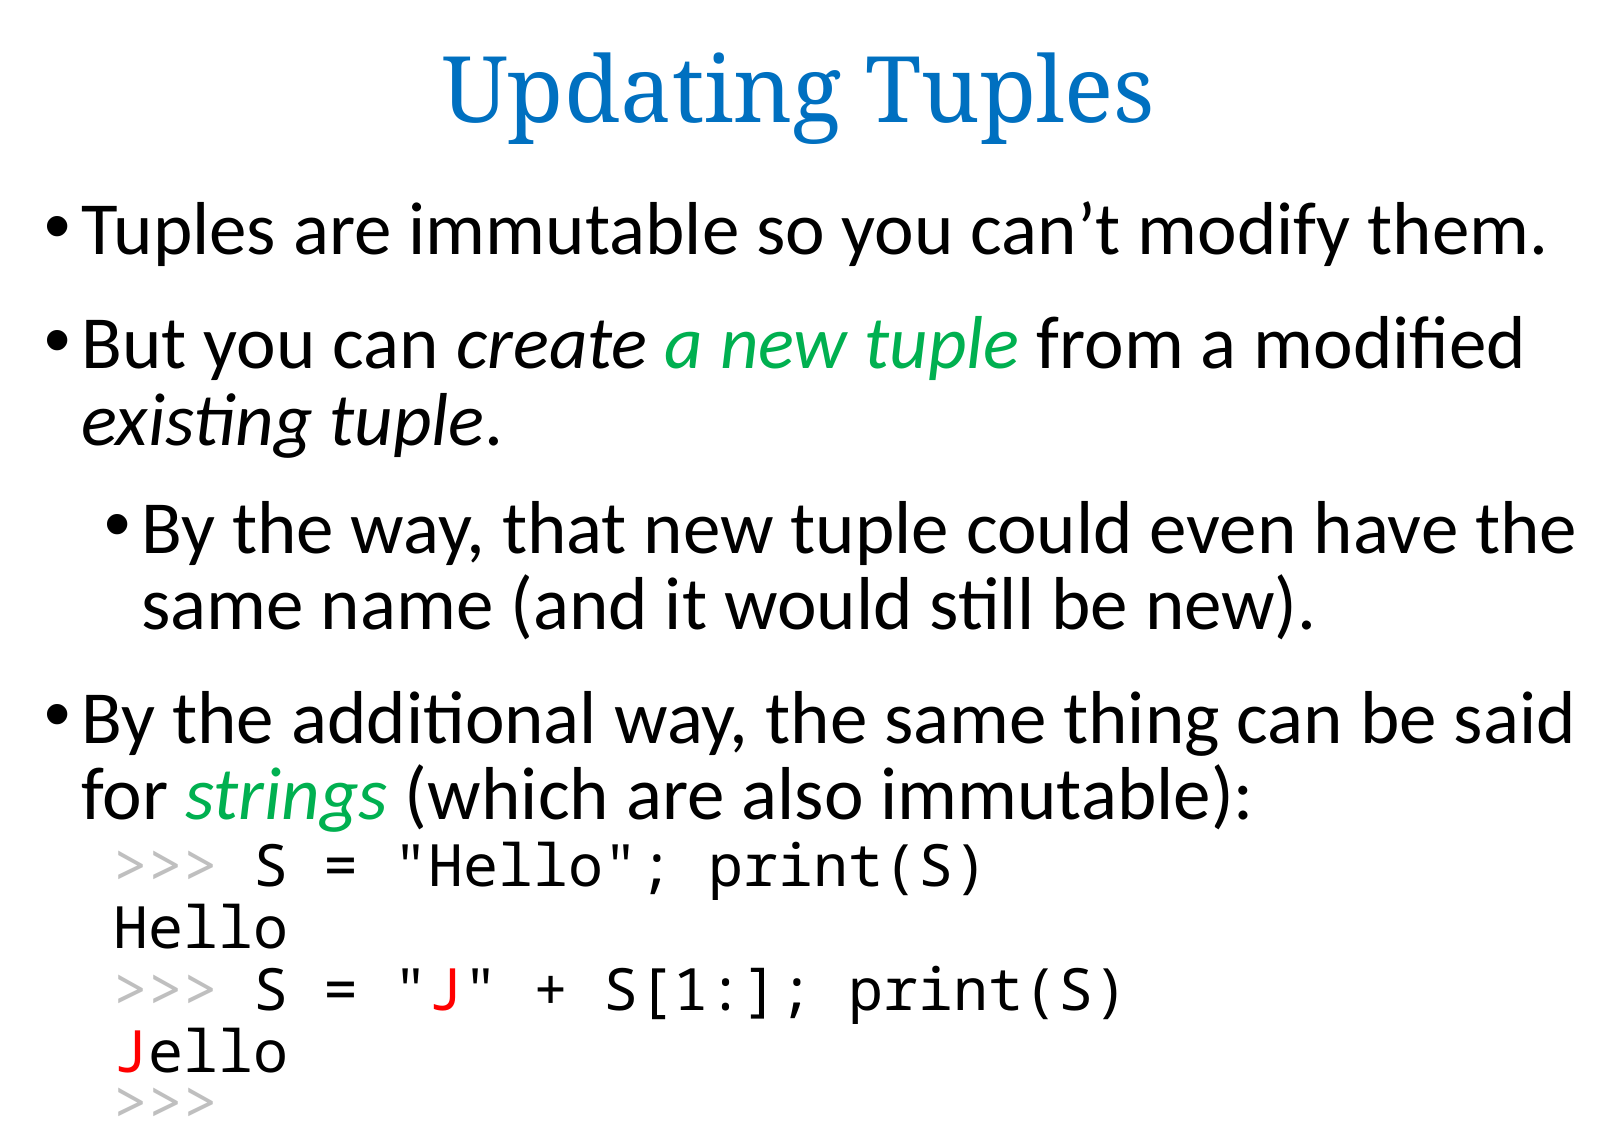

# Updating Tuples
Tuples are immutable so you can’t modify them.
But you can create a new tuple from a modified existing tuple.
By the way, that new tuple could even have the same name (and it would still be new).
By the additional way, the same thing can be said for strings (which are also immutable):
>>> S = "Hello"; print(S)
Hello
>>> S = "J" + S[1:]; print(S)
Jello
>>>